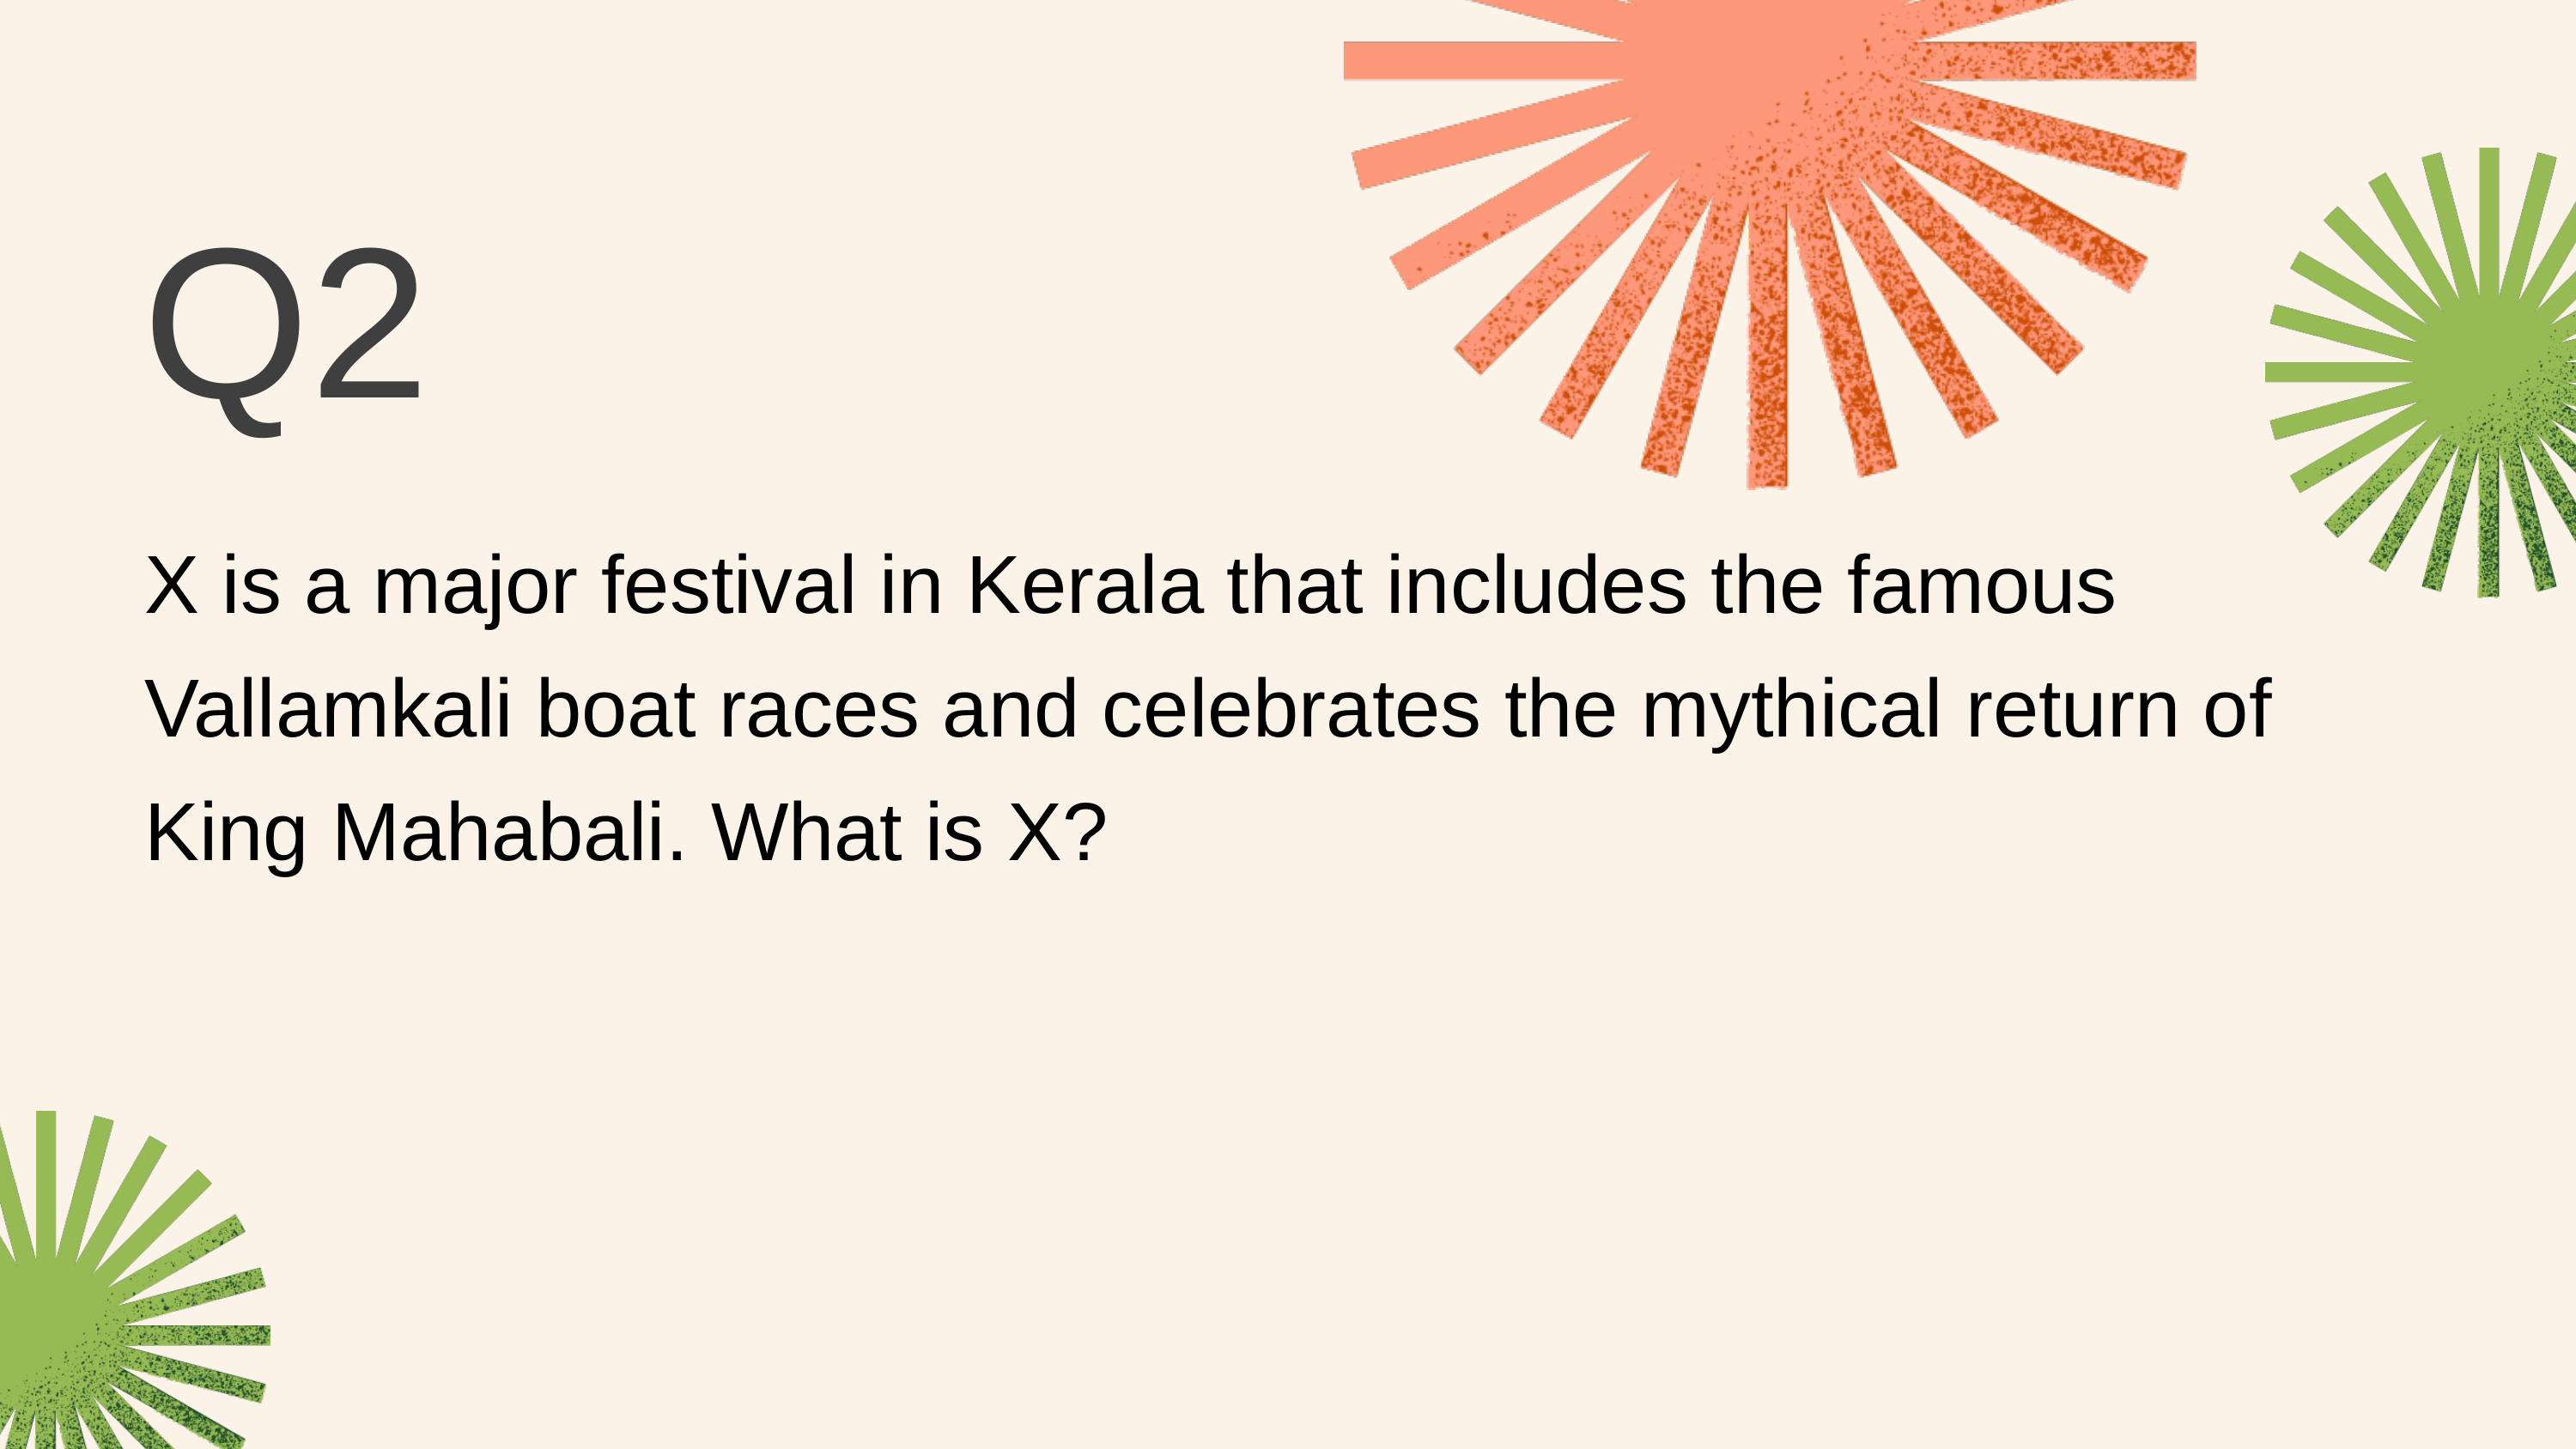

Q2
X is a major festival in Kerala that includes the famous Vallamkali boat races and celebrates the mythical return of King Mahabali. What is X?